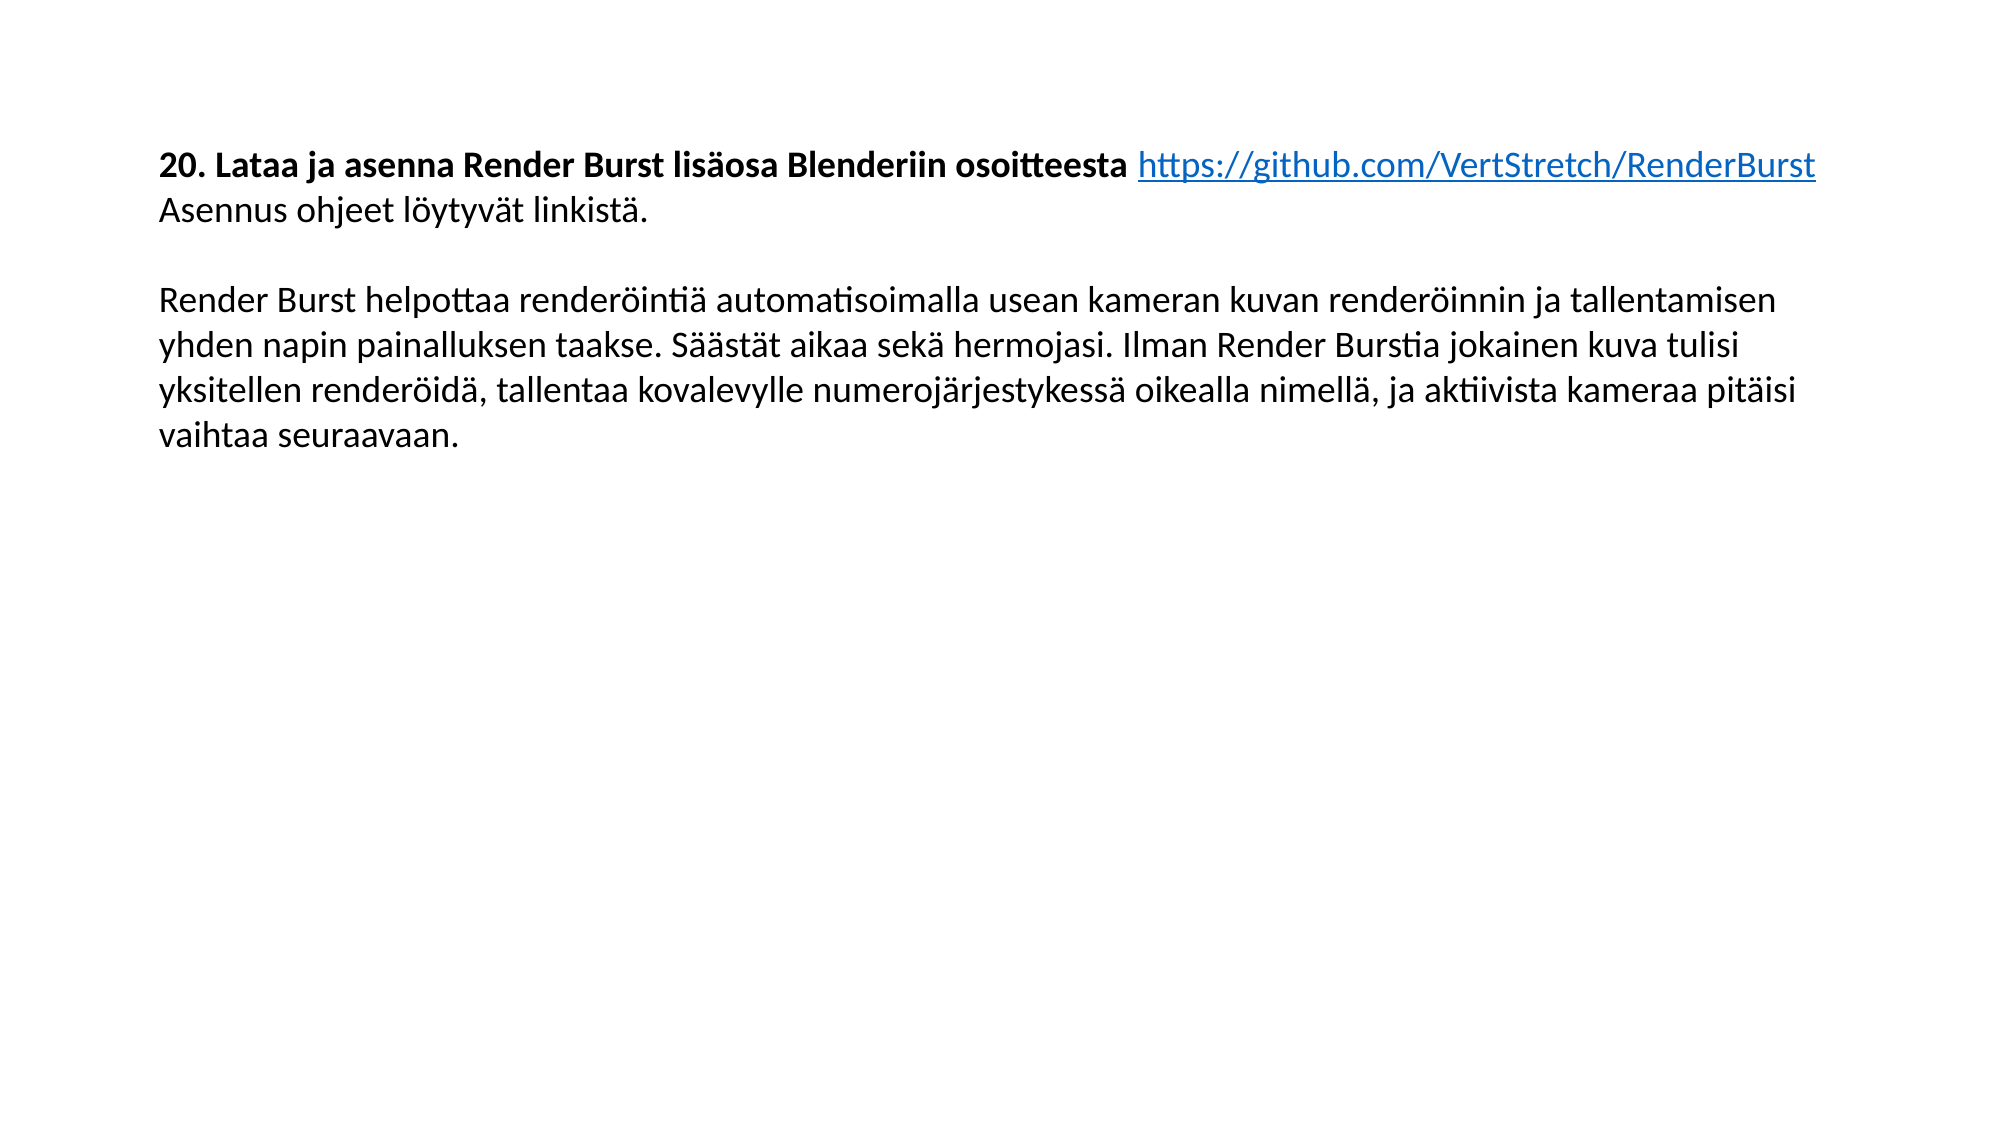

20. Lataa ja asenna Render Burst lisäosa Blenderiin osoitteesta https://github.com/VertStretch/RenderBurst Asennus ohjeet löytyvät linkistä.

Render Burst helpottaa renderöintiä automatisoimalla usean kameran kuvan renderöinnin ja tallentamisen yhden napin painalluksen taakse. Säästät aikaa sekä hermojasi. Ilman Render Burstia jokainen kuva tulisi yksitellen renderöidä, tallentaa kovalevylle numerojärjestykessä oikealla nimellä, ja aktiivista kameraa pitäisi vaihtaa seuraavaan.